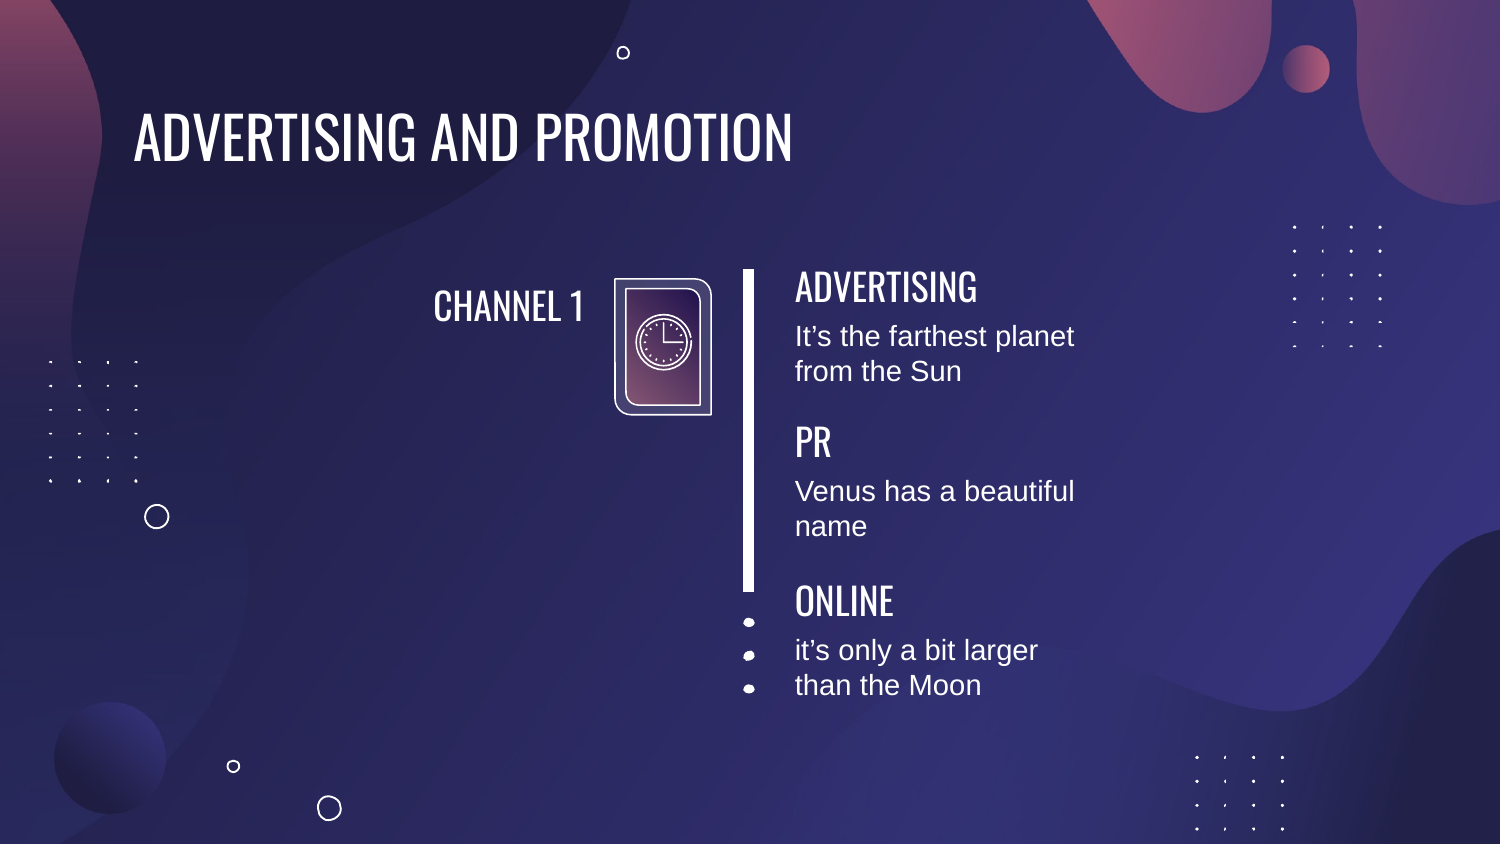

# ADVERTISING AND PROMOTION

ADVERTISING
CHANNEL 1

It’s the farthest planet from the Sun

PR
Venus has a beautiful name
ONLINE
it’s only a bit larger than the Moon